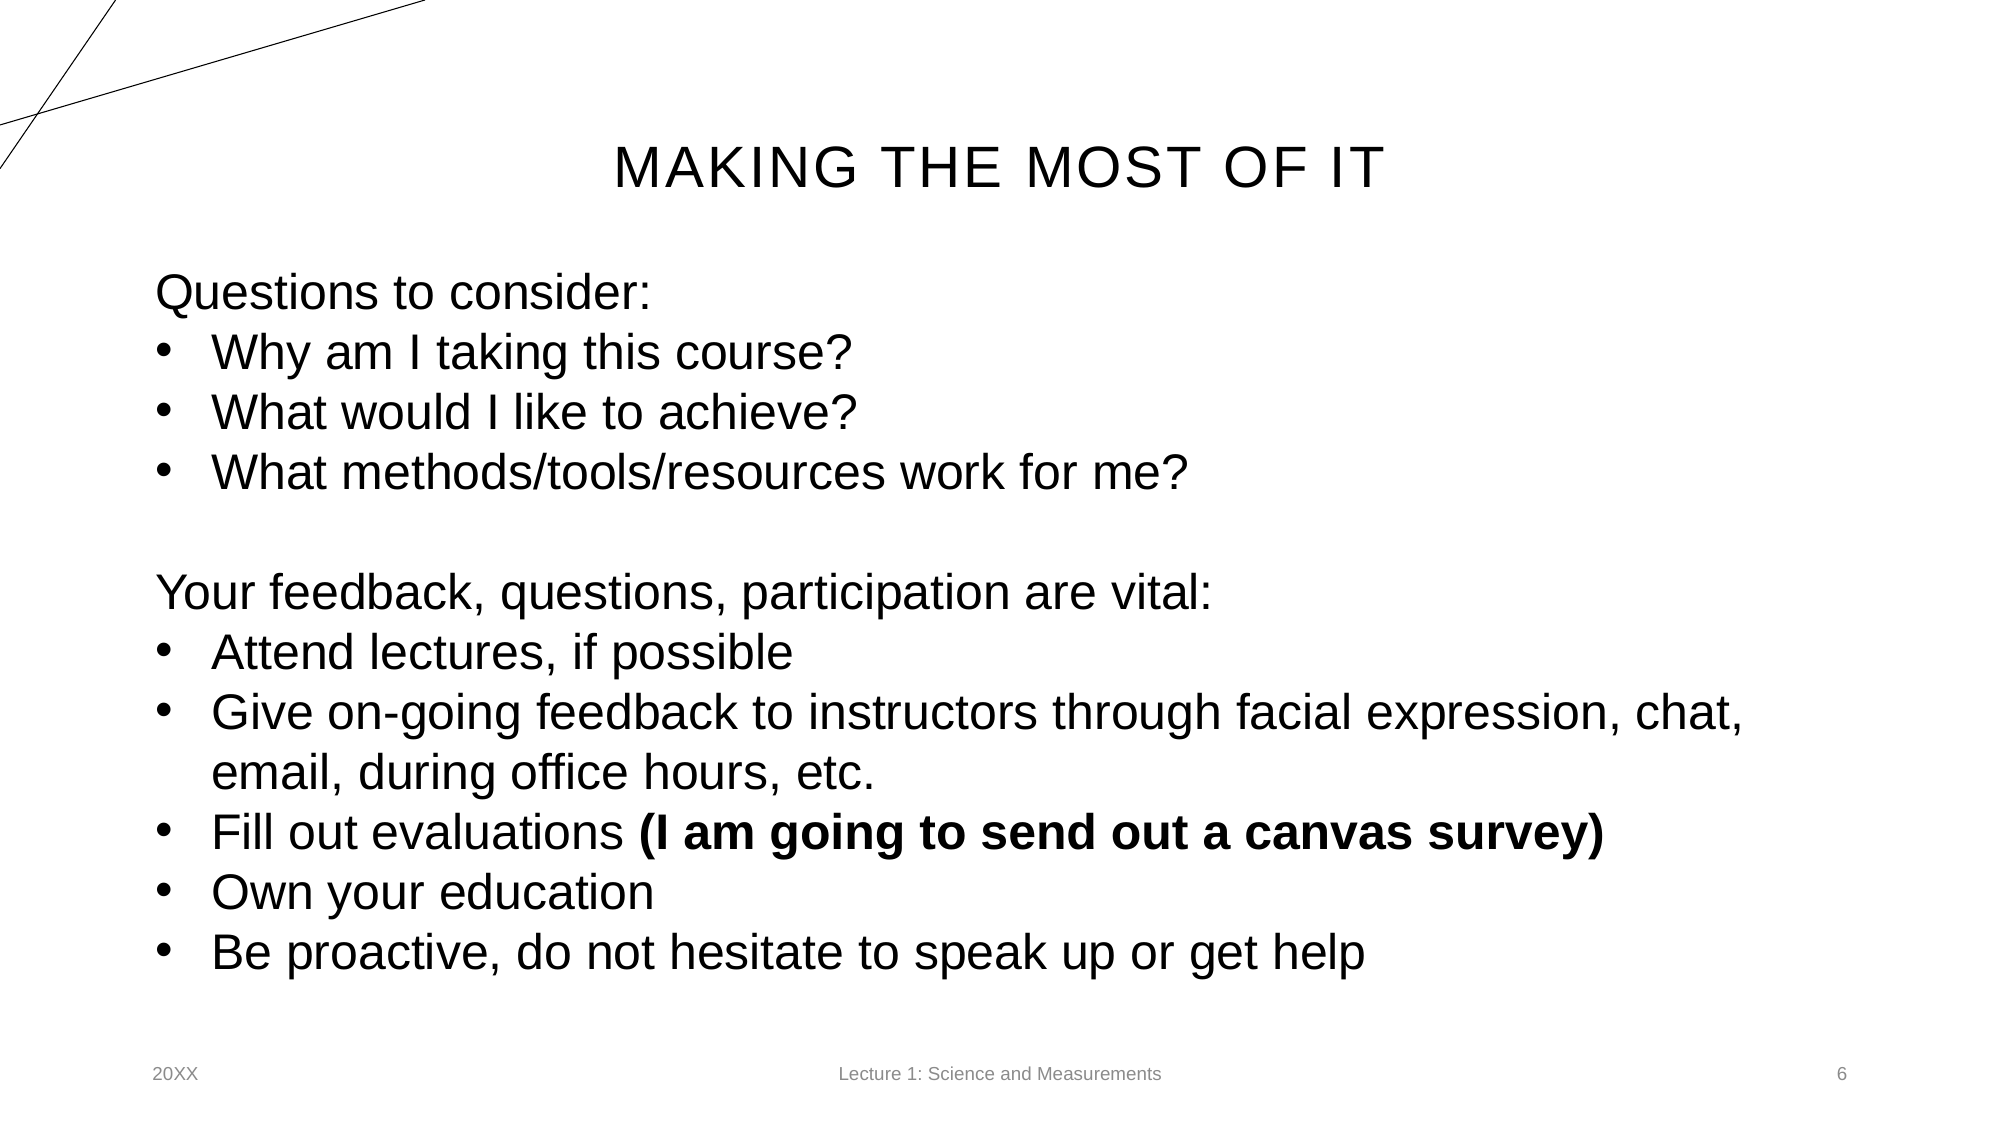

# Making the most of it
Questions to consider:
Why am I taking this course?
What would I like to achieve?
What methods/tools/resources work for me?

Your feedback, questions, participation are vital:
Attend lectures, if possible
Give on-going feedback to instructors through facial expression, chat, email, during office hours, etc.
Fill out evaluations (I am going to send out a canvas survey)
Own your education
Be proactive, do not hesitate to speak up or get help

20XX
Lecture 1: Science and Measurements​
6